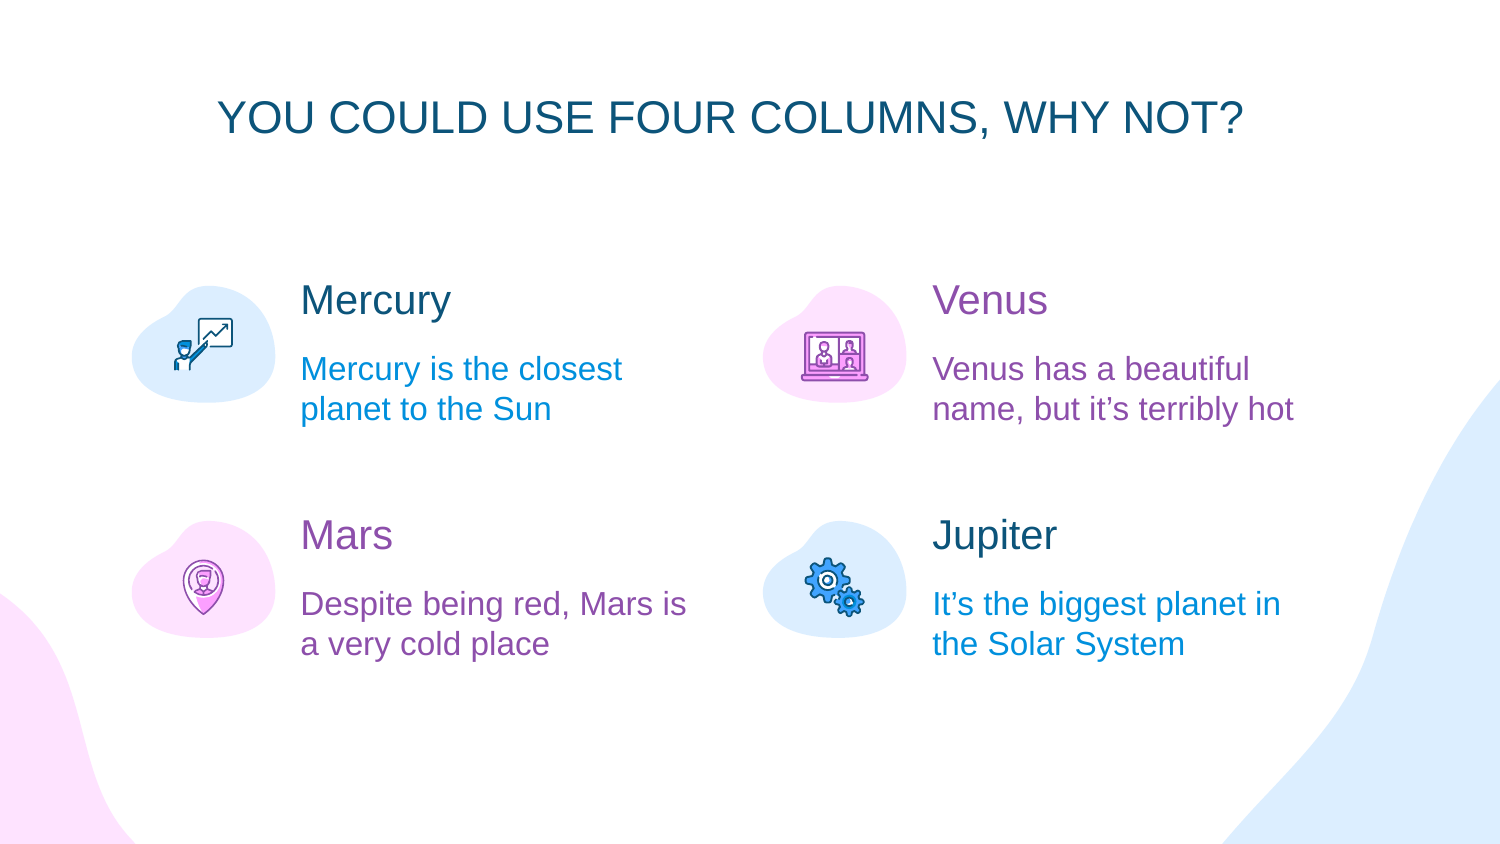

# YOU COULD USE FOUR COLUMNS, WHY NOT?
Mercury
Venus

Mercury is the closest planet to the Sun
Venus has a beautiful name, but it’s terribly hot
Mars
Jupiter

Despite being red, Mars is a very cold place
It’s the biggest planet in the Solar System